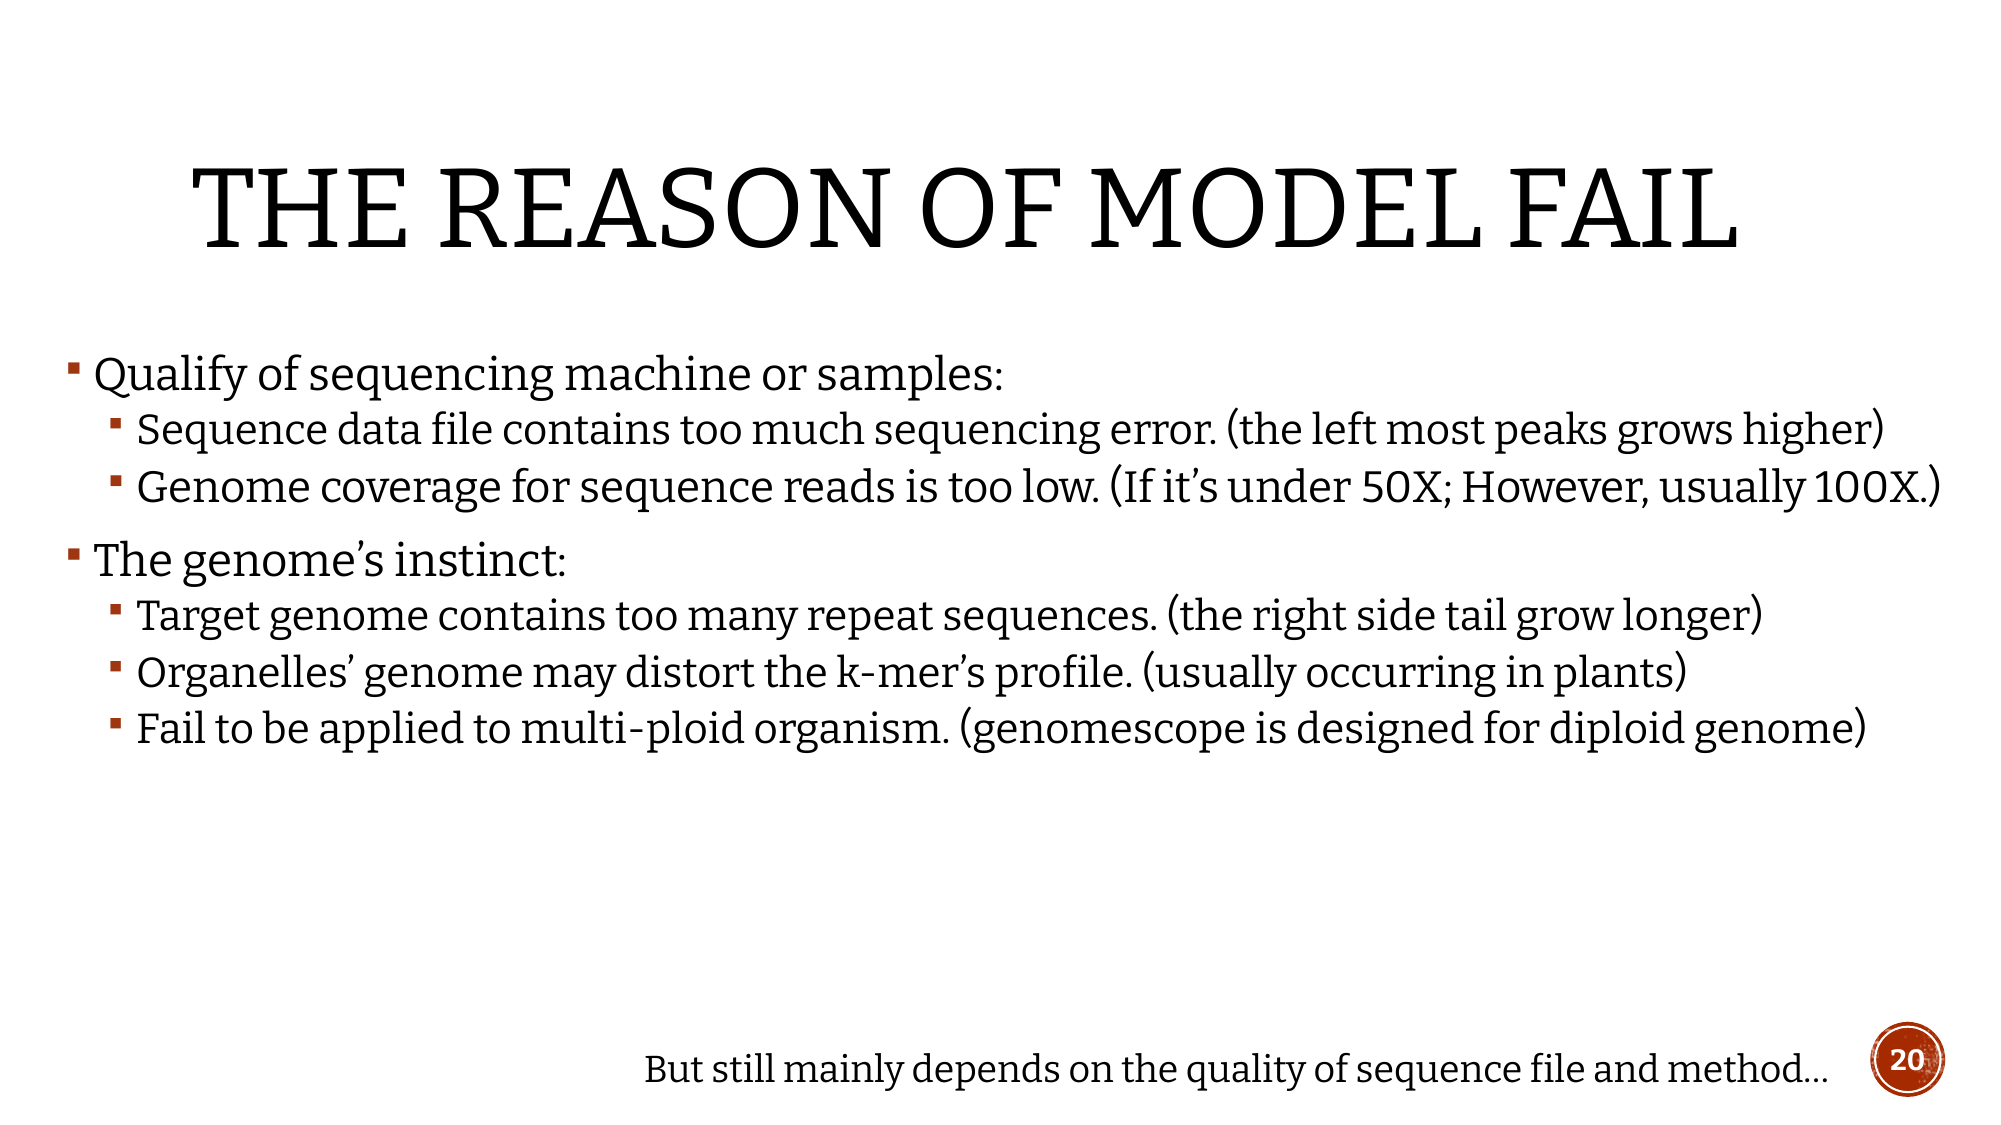

# The reason of model fail
Qualify of sequencing machine or samples:
Sequence data file contains too much sequencing error. (the left most peaks grows higher)
Genome coverage for sequence reads is too low. (If it’s under 50X; However, usually 100X.)
The genome’s instinct:
Target genome contains too many repeat sequences. (the right side tail grow longer)
Organelles’ genome may distort the k-mer’s profile. (usually occurring in plants)
Fail to be applied to multi-ploid organism. (genomescope is designed for diploid genome)
20
But still mainly depends on the quality of sequence file and method…